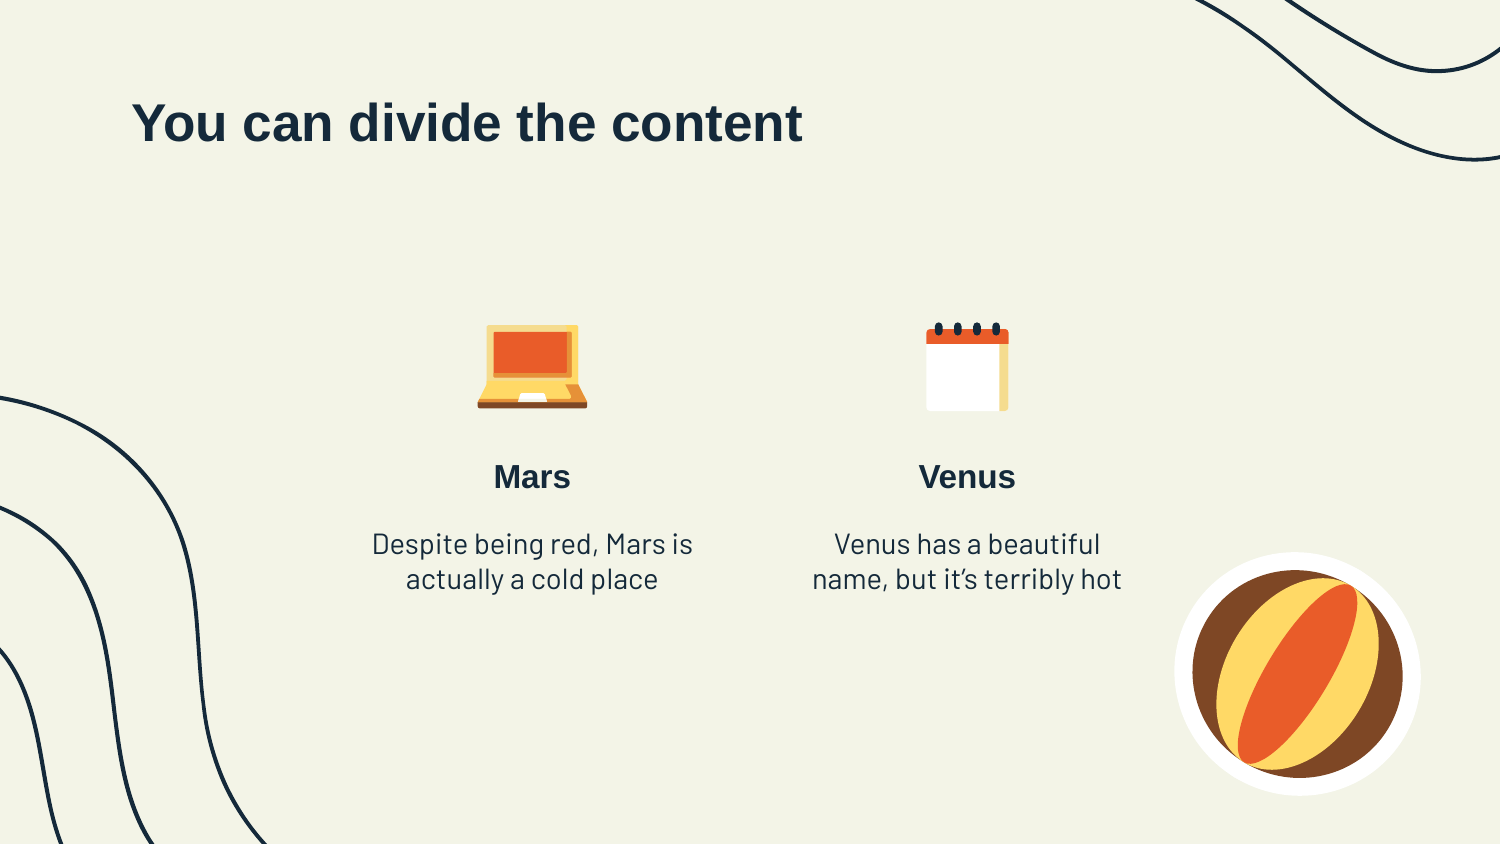

# You can divide the content

Mars
Venus

Despite being red, Mars is actually a cold place
Venus has a beautiful name, but it’s terribly hot